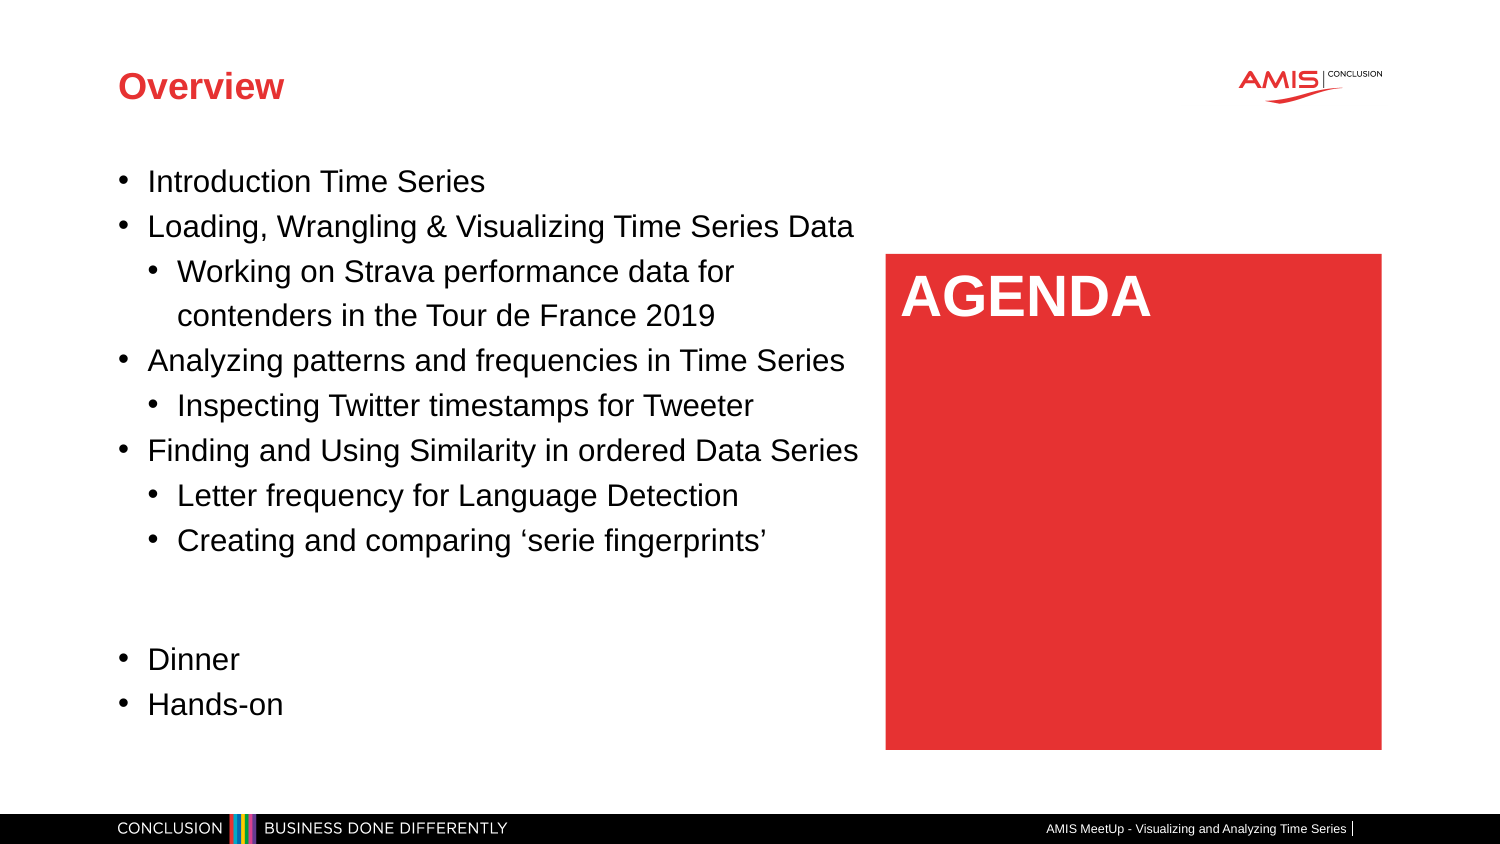

# Overview
Introduction Time Series
Loading, Wrangling & Visualizing Time Series Data
Working on Strava performance data for contenders in the Tour de France 2019
Analyzing patterns and frequencies in Time Series
Inspecting Twitter timestamps for Tweeter
Finding and Using Similarity in ordered Data Series
Letter frequency for Language Detection
Creating and comparing ‘serie fingerprints’

Dinner
Hands-on

AGENDA

AMIS MeetUp - Visualizing and Analyzing Time Series